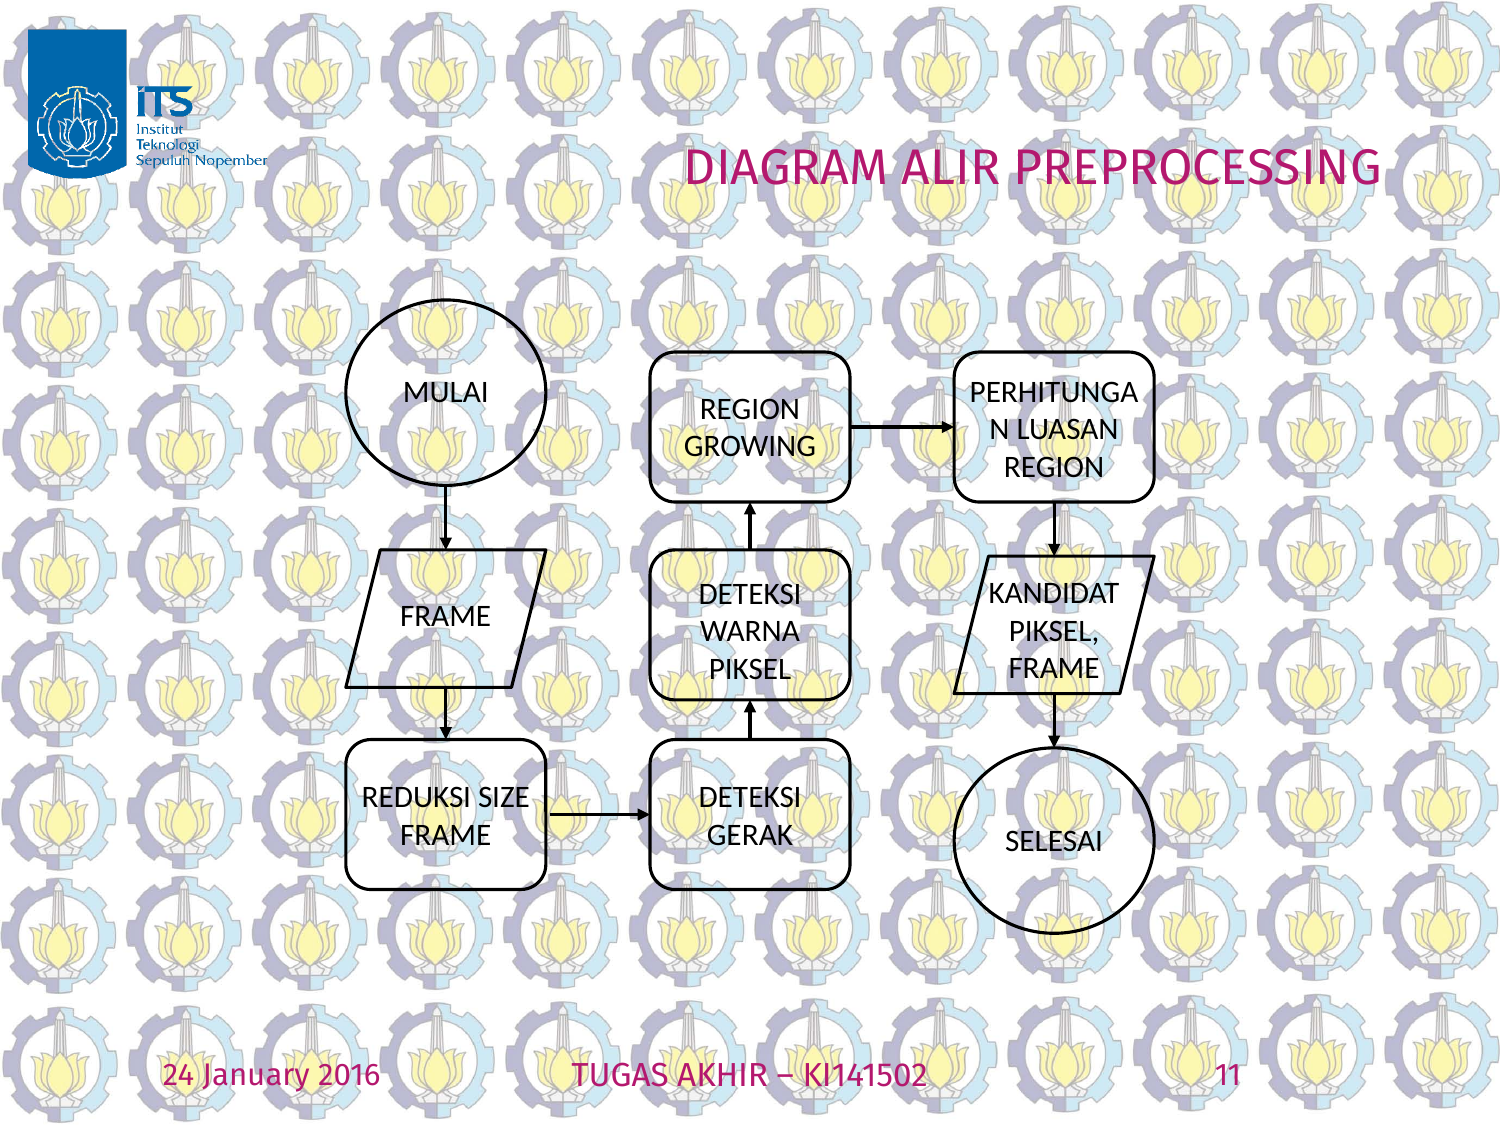

# DIAGRAM ALIR PREPROCESSING

MULAI
PERHITUNGAN LUASAN REGION
REGION GROWING

KANDIDAT PIKSEL, FRAME
DETEKSI WARNA PIKSEL
FRAME

REDUKSI SIZE FRAME
DETEKSI GERAK
SELESAI
24 January 2016
TUGAS AKHIR – KI141502
11